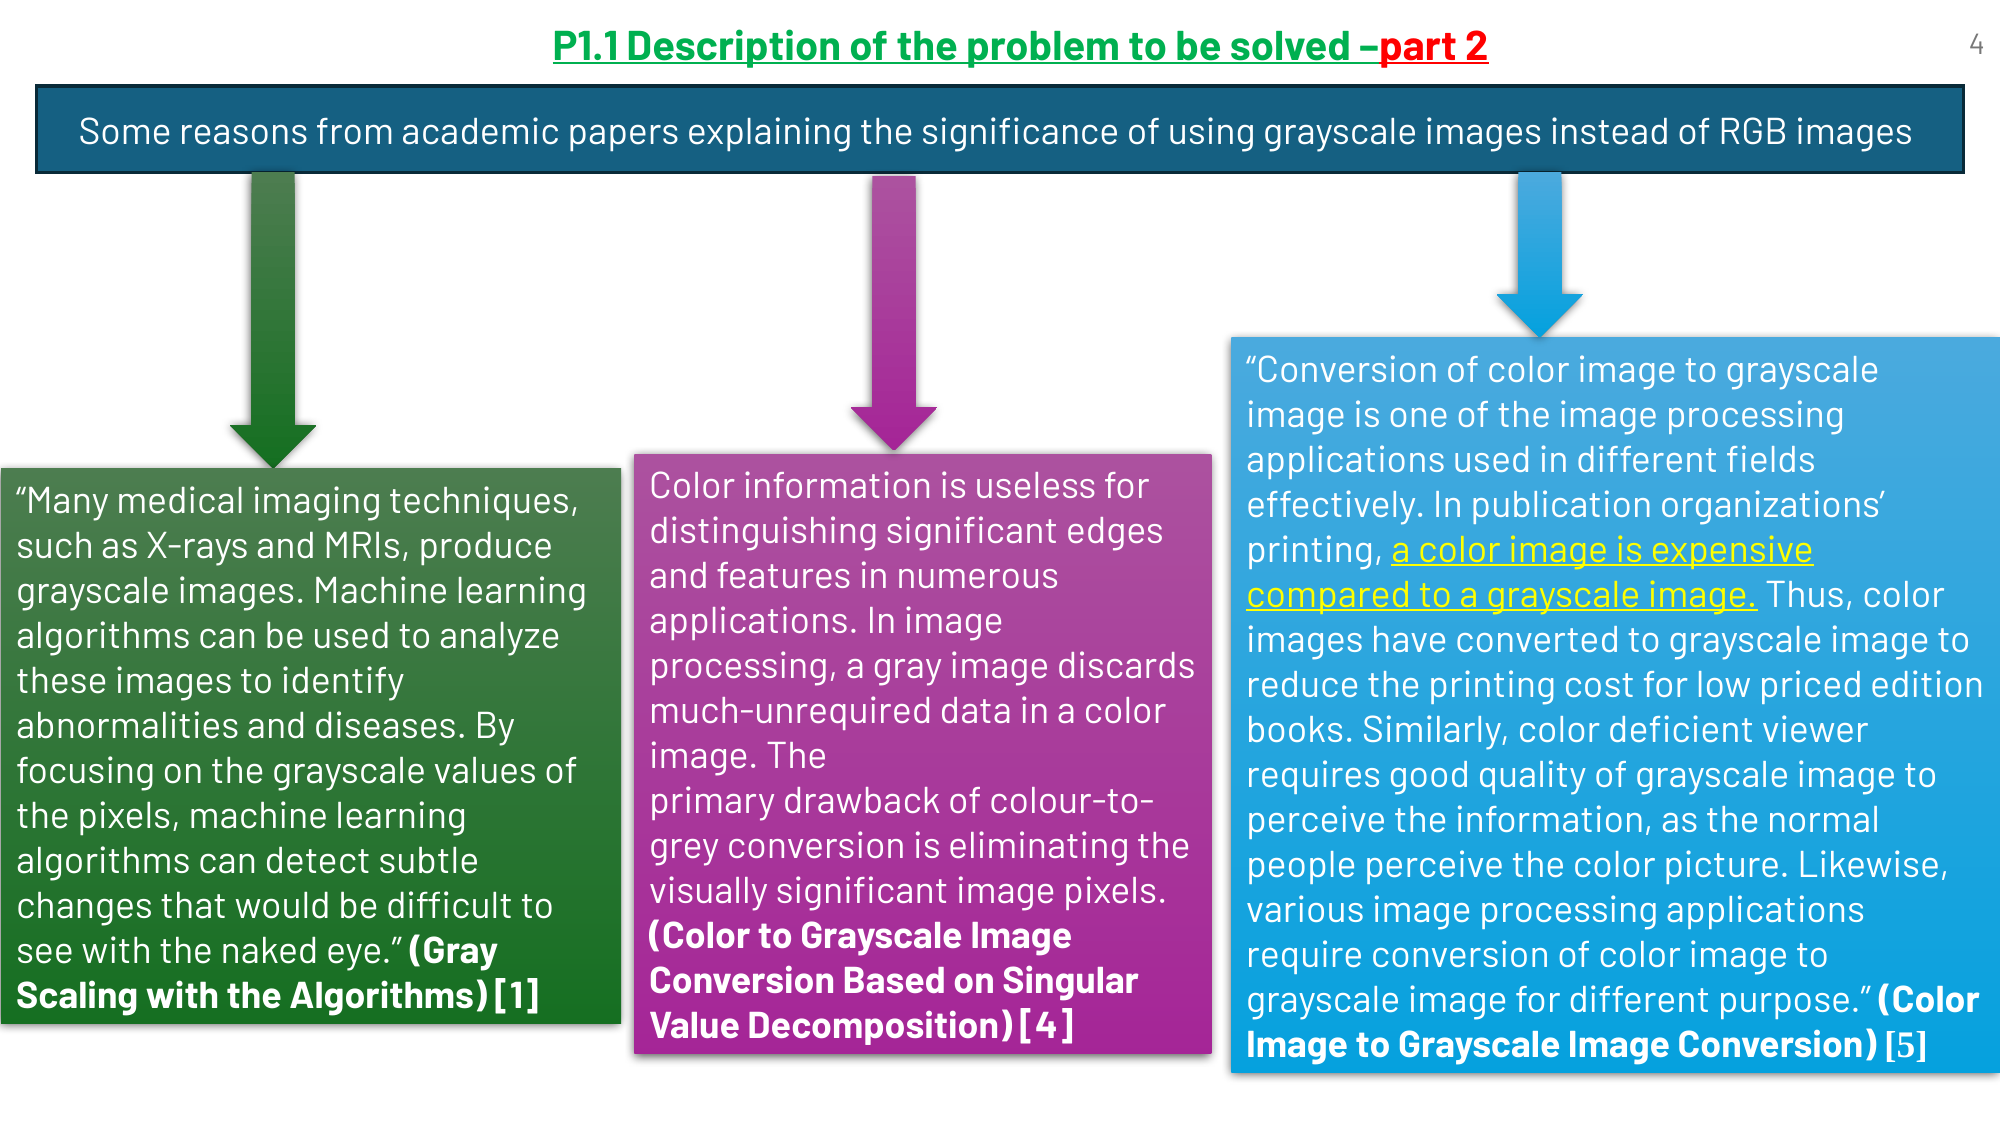

4
P1.1 Description of the problem to be solved –part 2
Some reasons from academic papers explaining the significance of using grayscale images instead of RGB images

“Conversion of color image to grayscale image is one of the image processing applications used in different fields effectively. In publication organizations’ printing, a color image is expensive compared to a grayscale image. Thus, color images have converted to grayscale image to reduce the printing cost for low priced edition books. Similarly, color deficient viewer requires good quality of grayscale image to perceive the information, as the normal people perceive the color picture. Likewise, various image processing applications require conversion of color image to grayscale image for different purpose.” (Color Image to Grayscale Image Conversion) [5]
Color information is useless for distinguishing significant edges and features in numerous
applications. In image processing, a gray image discards much-unrequired data in a color image. The
primary drawback of colour-to-grey conversion is eliminating the visually significant image pixels. (Color to Grayscale Image Conversion Based on Singular Value Decomposition) [4]
“Many medical imaging techniques, such as X-rays and MRIs, produce grayscale images. Machine learning algorithms can be used to analyze these images to identify abnormalities and diseases. By focusing on the grayscale values of the pixels, machine learning algorithms can detect subtle changes that would be difficult to see with the naked eye.” (Gray Scaling with the Algorithms) [1]